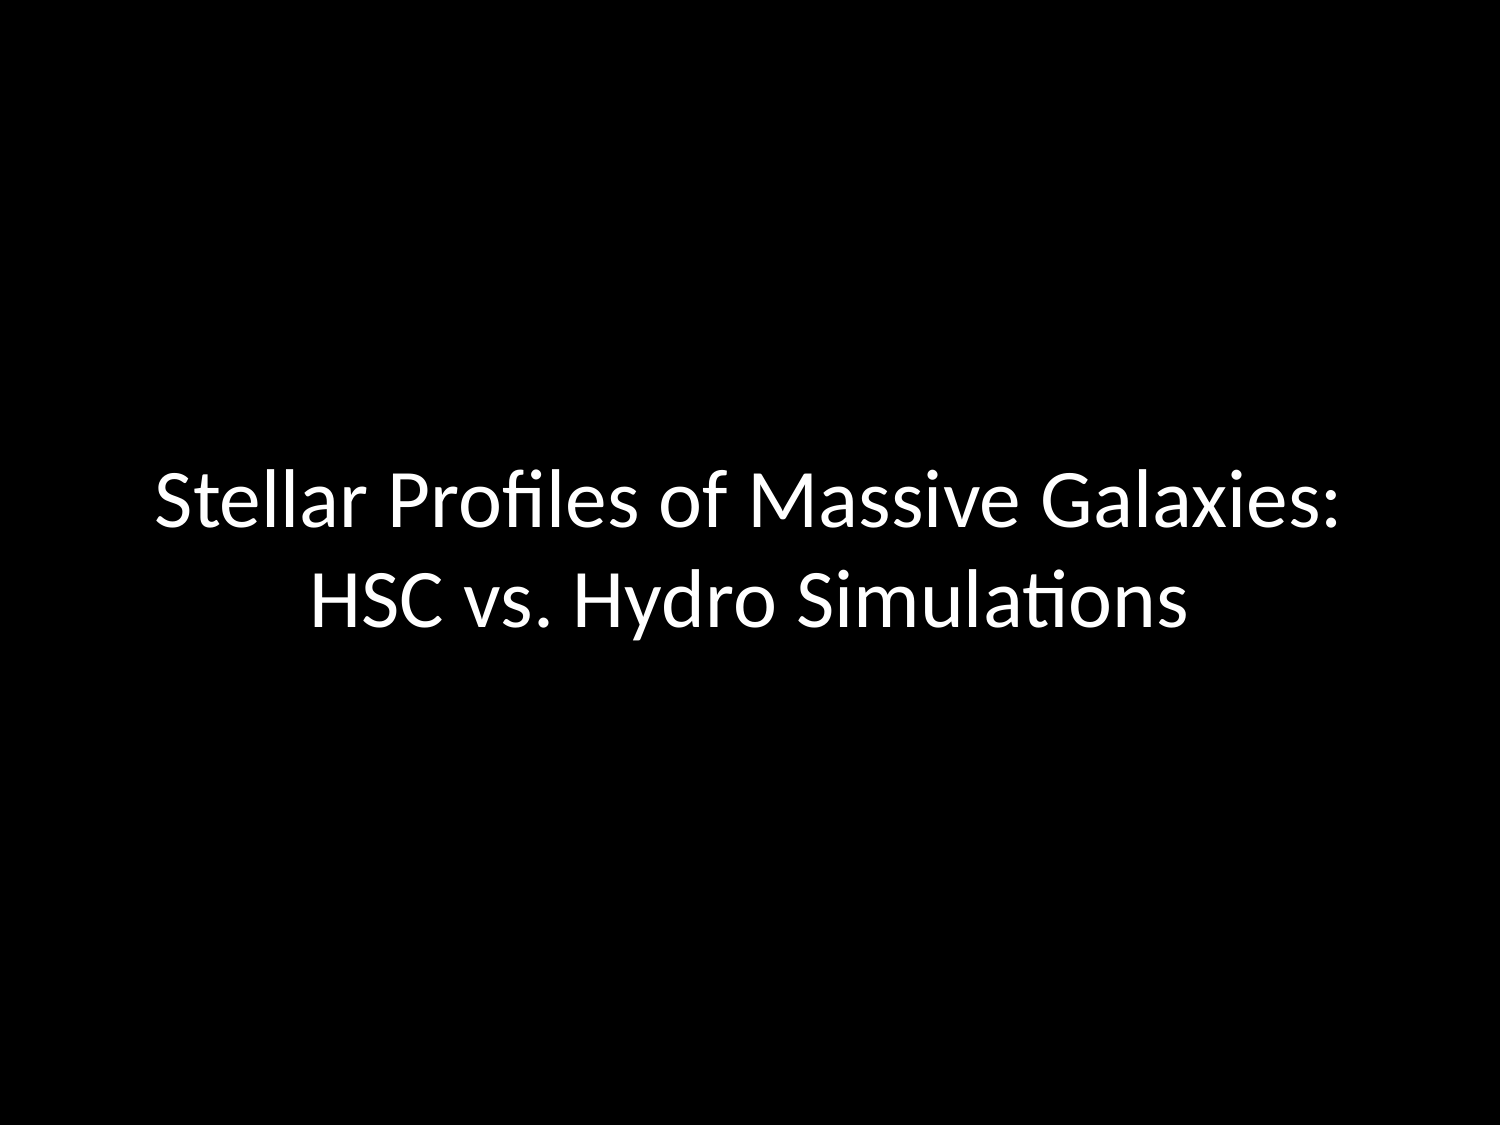

# Stellar Profiles of Massive Galaxies: HSC vs. Hydro Simulations